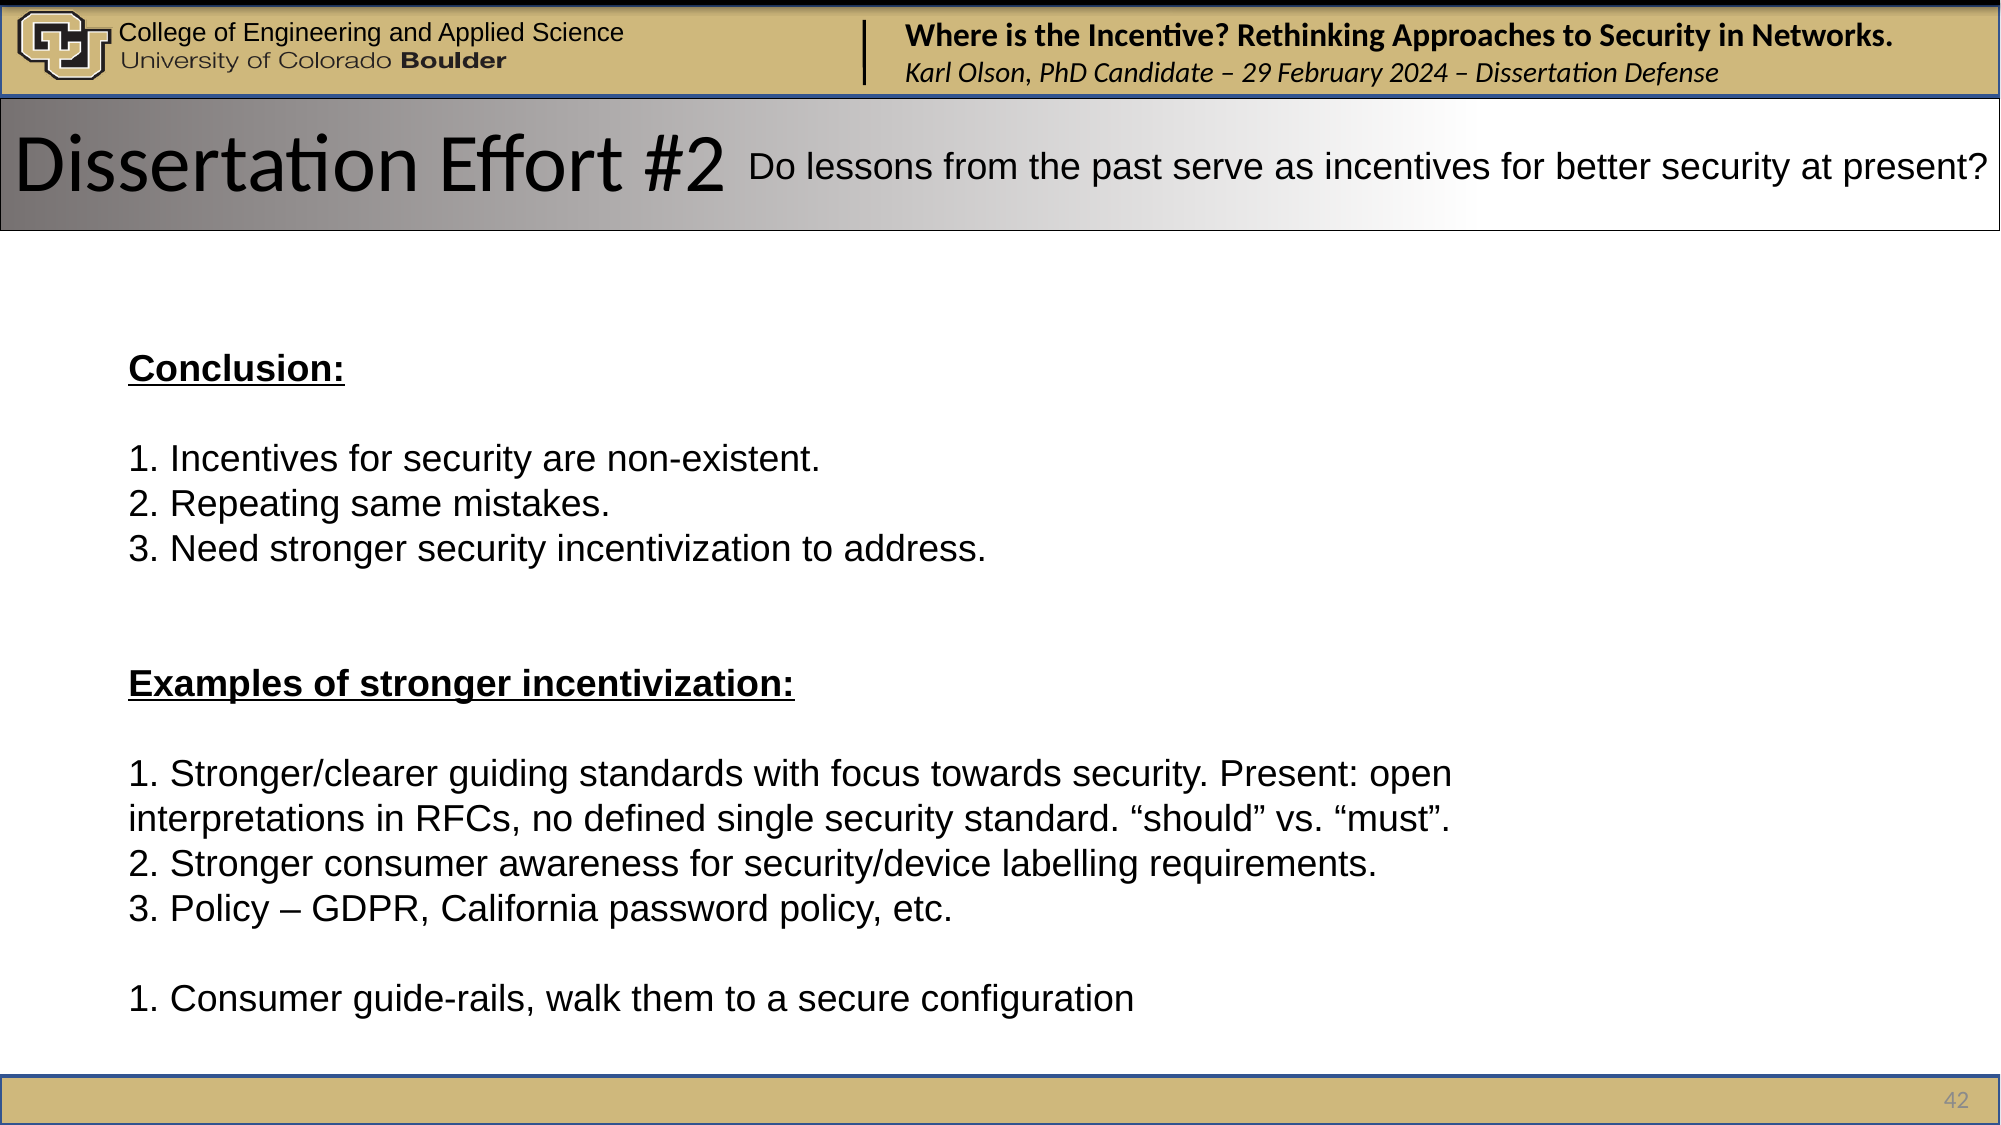

Dissertation Effort #2
Do lessons from the past serve as incentives for better security at present?
Conclusion:

1. Incentives for security are non-existent.
2. Repeating same mistakes.
3. Need stronger security incentivization to address.

Examples of stronger incentivization:

1. Stronger/clearer guiding standards with focus towards security. Present: open interpretations in RFCs, no defined single security standard. “should” vs. “must”.
2. Stronger consumer awareness for security/device labelling requirements.
3. Policy – GDPR, California password policy, etc.

1. Consumer guide-rails, walk them to a secure configuration